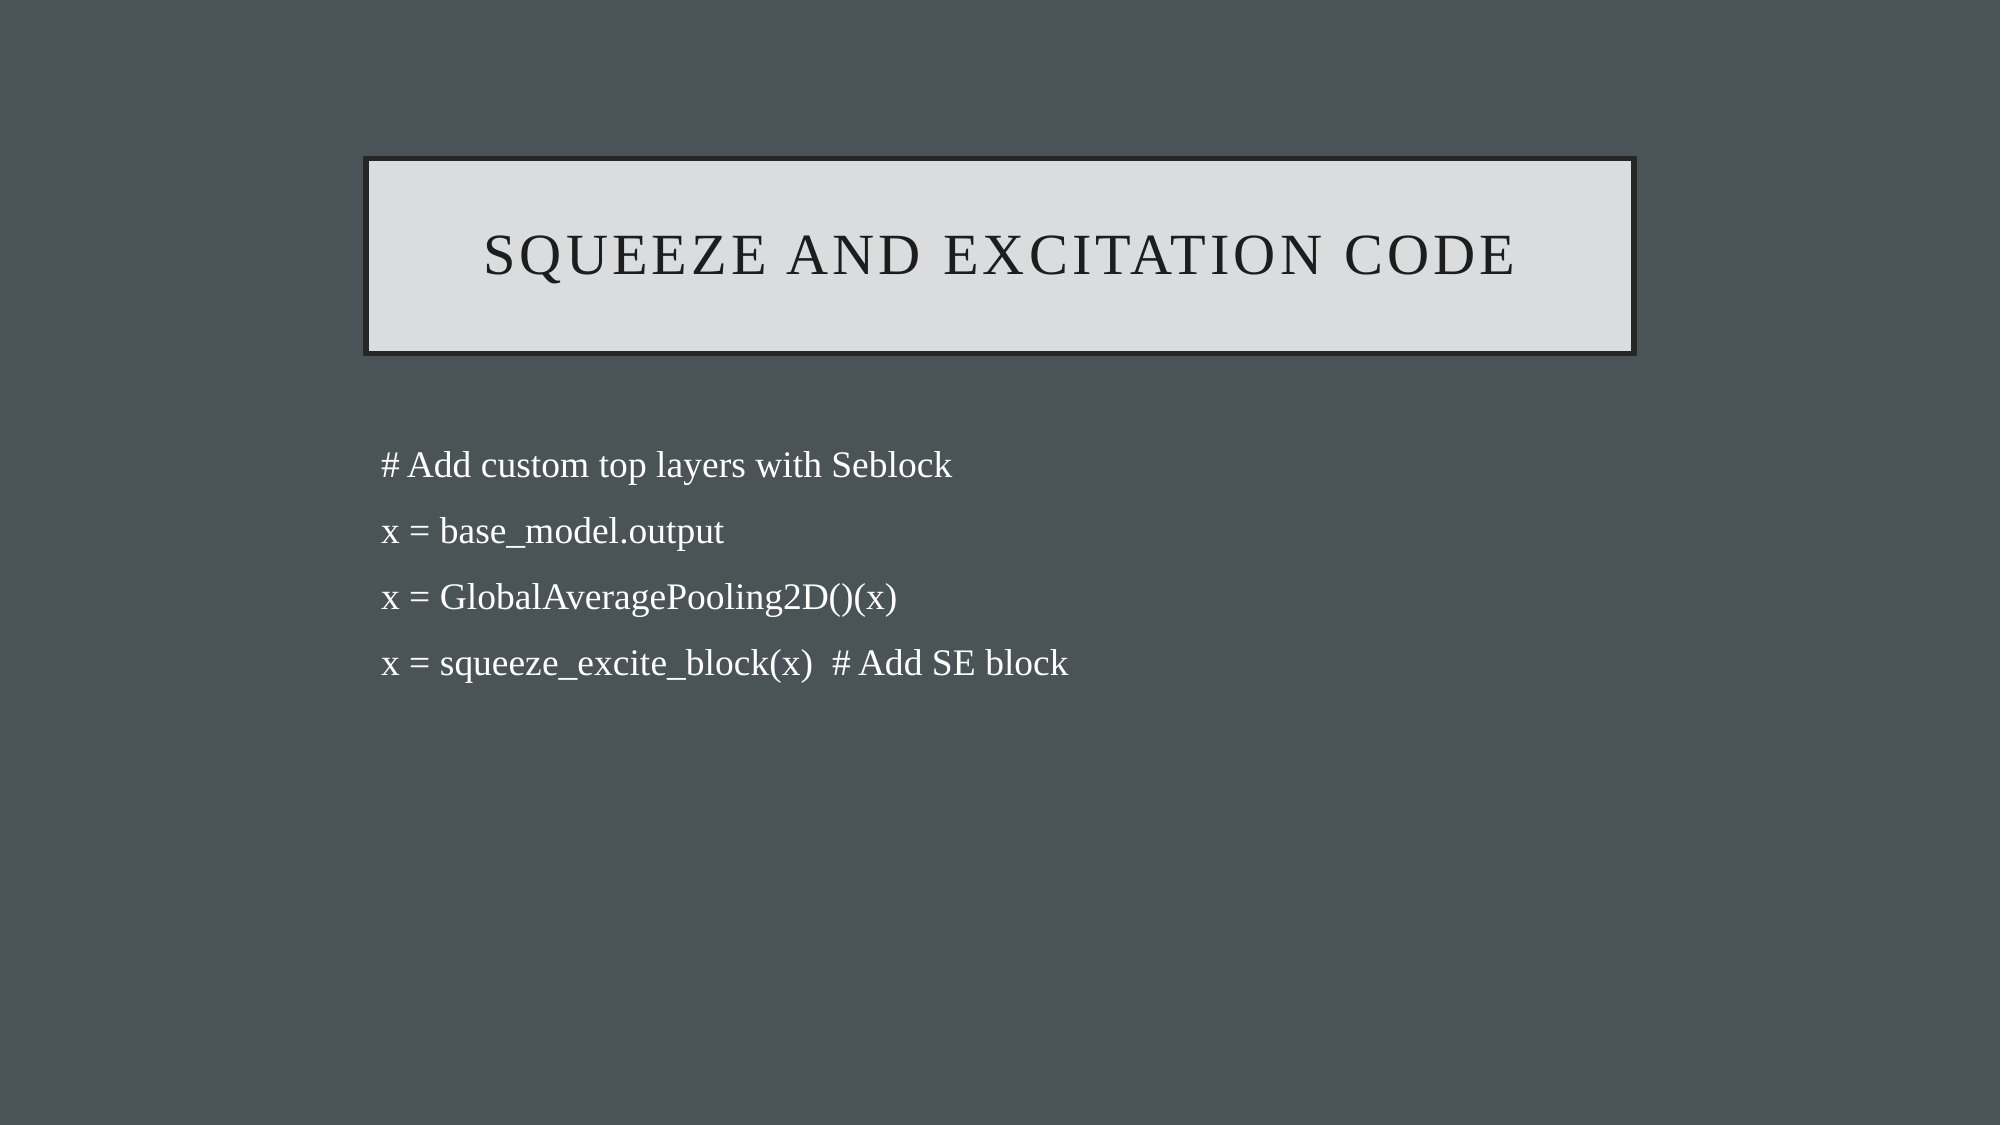

# SQUEEZE AND EXCITATION CODE
# Add custom top layers with Seblock
x = base_model.output
x = GlobalAveragePooling2D()(x)
x = squeeze_excite_block(x)  # Add SE block